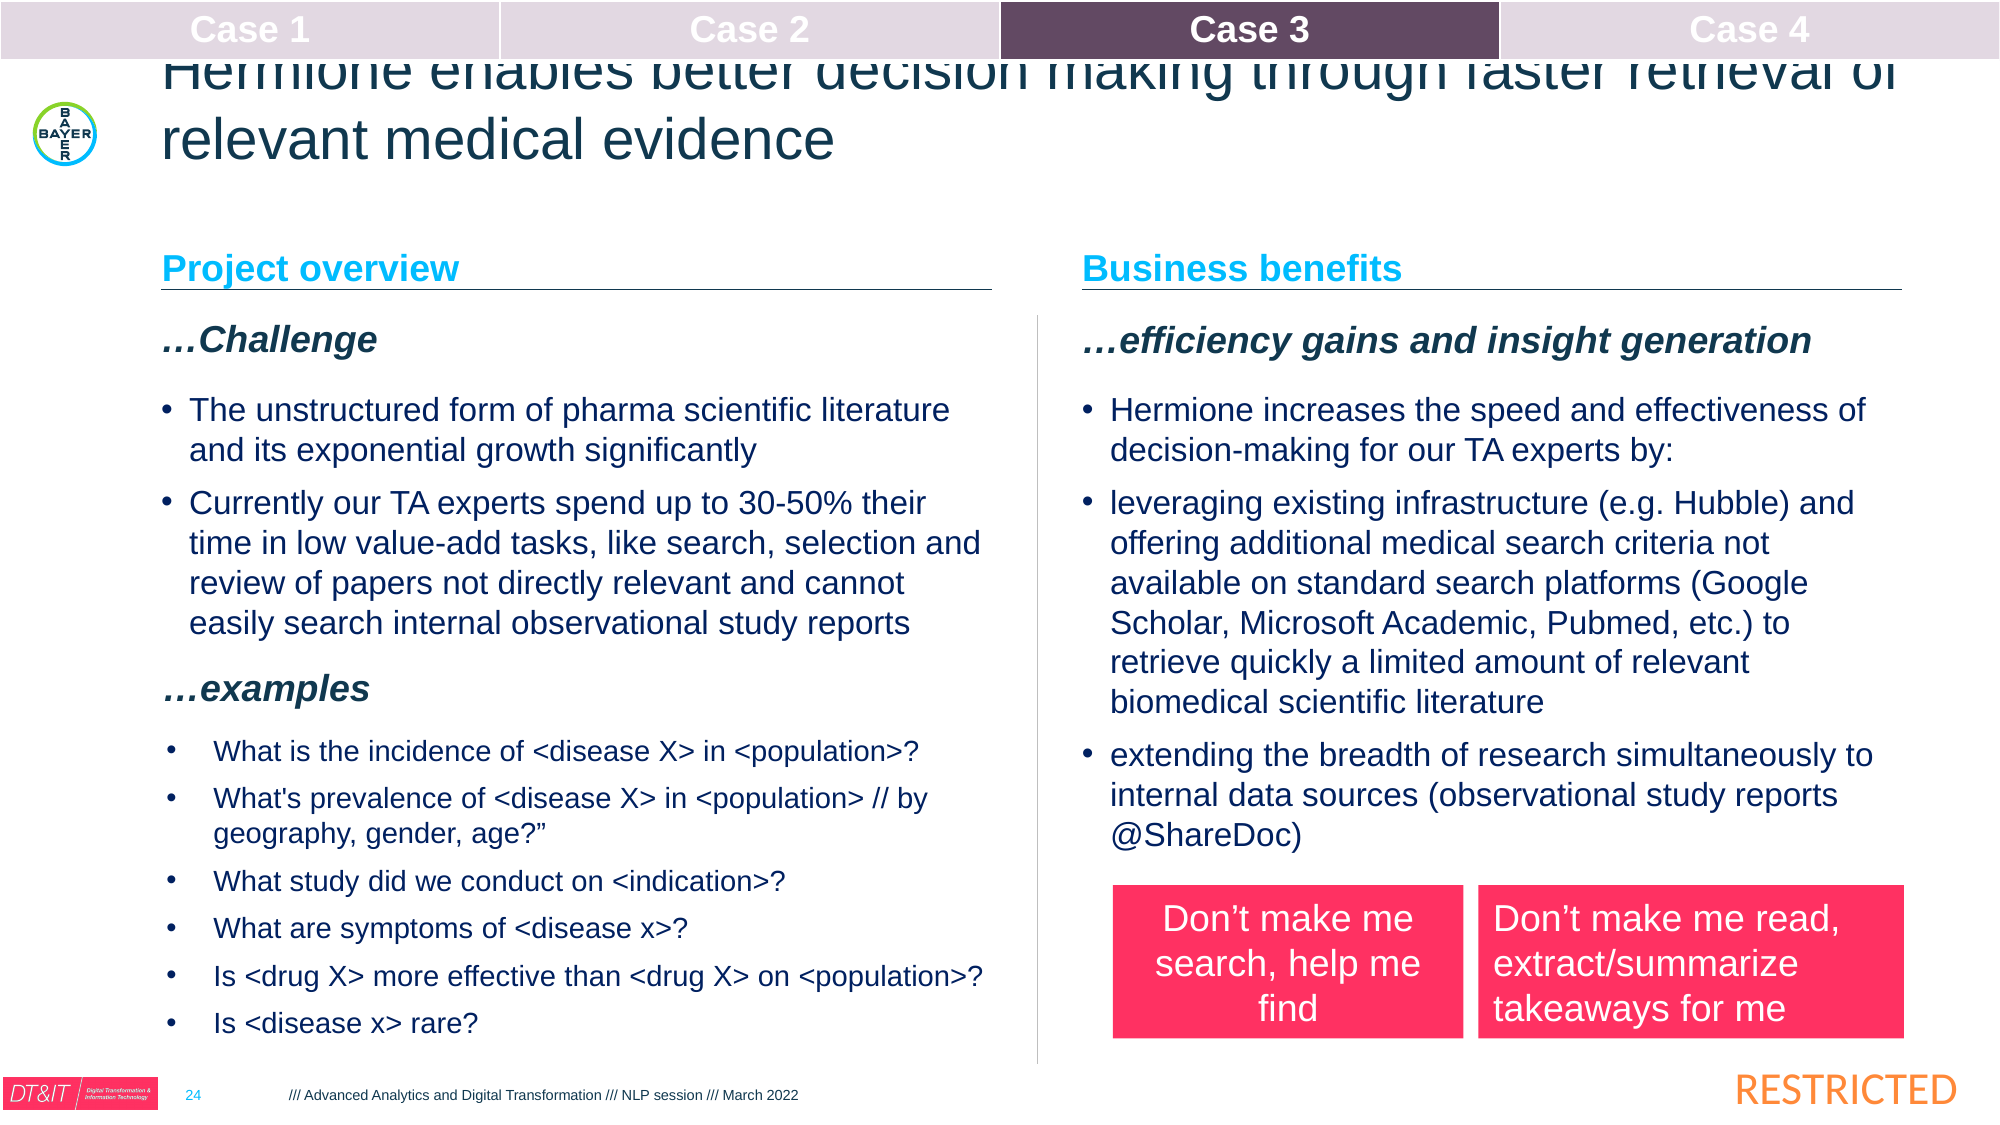

| Case 1 | Case 2 | Case 3 | Case 4 |
| --- | --- | --- | --- |
# Hermione enables better decision making through faster retrieval of relevant medical evidence
Project overview
Business benefits
…Challenge
…efficiency gains and insight generation
The unstructured form of pharma scientific literature and its exponential growth significantly
Currently our TA experts spend up to 30-50% their time in low value-add tasks, like search, selection and review of papers not directly relevant and cannot easily search internal observational study reports
Hermione increases the speed and effectiveness of decision-making for our TA experts by:
leveraging existing infrastructure (e.g. Hubble) and offering additional medical search criteria not available on standard search platforms (Google Scholar, Microsoft Academic, Pubmed, etc.) to retrieve quickly a limited amount of relevant biomedical scientific literature
extending the breadth of research simultaneously to internal data sources (observational study reports @ShareDoc)
…examples
What is the incidence of <disease X> in <population>?
What's prevalence of <disease X> in <population> // by geography, gender, age?”
What study did we conduct on <indication>?
What are symptoms of <disease x>?
Is <drug X> more effective than <drug X> on <population>?
Is <disease x> rare?
Don’t make me search, help me find
Don’t make me read, extract/summarize takeaways for me
24
/// Advanced Analytics and Digital Transformation /// NLP session /// March 2022